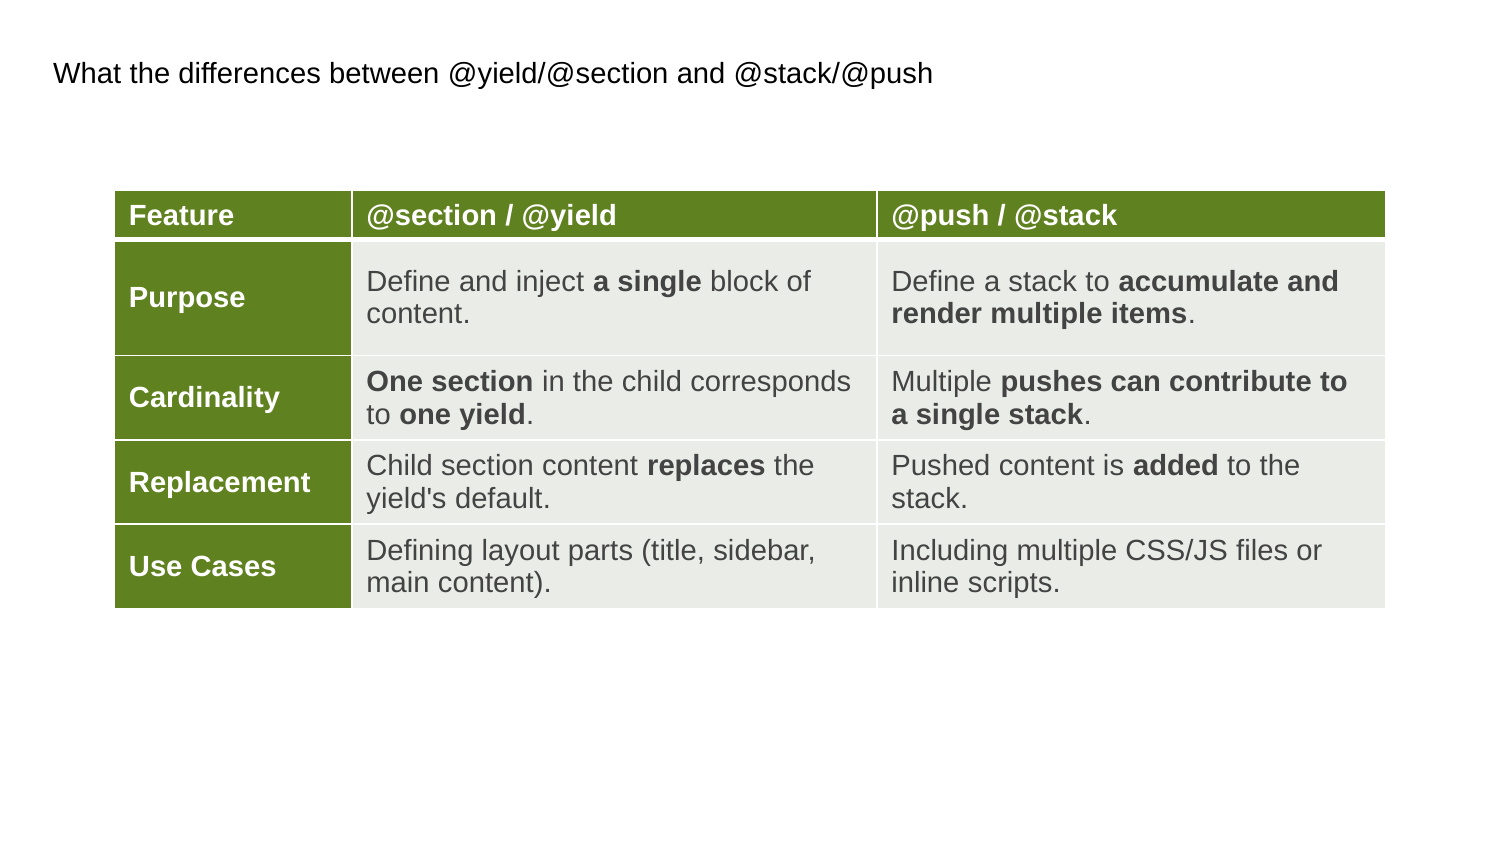

What the differences between @yield/@section and @stack/@push
| Feature | @section / @yield | @push / @stack |
| --- | --- | --- |
| Purpose | Define and inject a single block of content. | Define a stack to accumulate and render multiple items. |
| Cardinality | One section in the child corresponds to one yield. | Multiple pushes can contribute to a single stack. |
| Replacement | Child section content replaces the yield's default. | Pushed content is added to the stack. |
| Use Cases | Defining layout parts (title, sidebar, main content). | Including multiple CSS/JS files or inline scripts. |